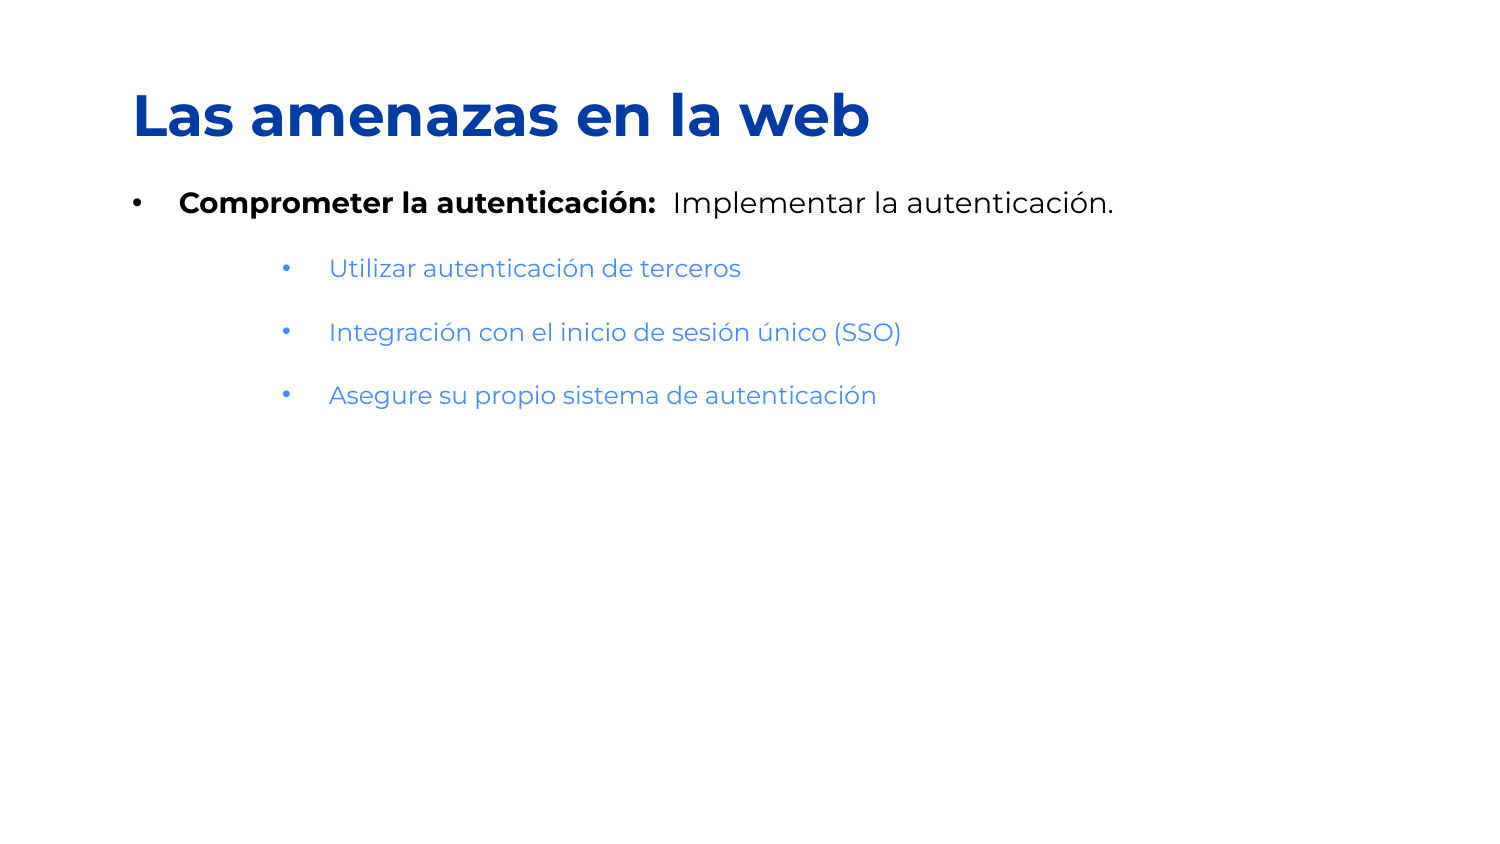

# Las amenazas en la web
Comprometer la autenticación:  Implementar la autenticación.
Utilizar autenticación de terceros
Integración con el inicio de sesión único (SSO)
Asegure su propio sistema de autenticación